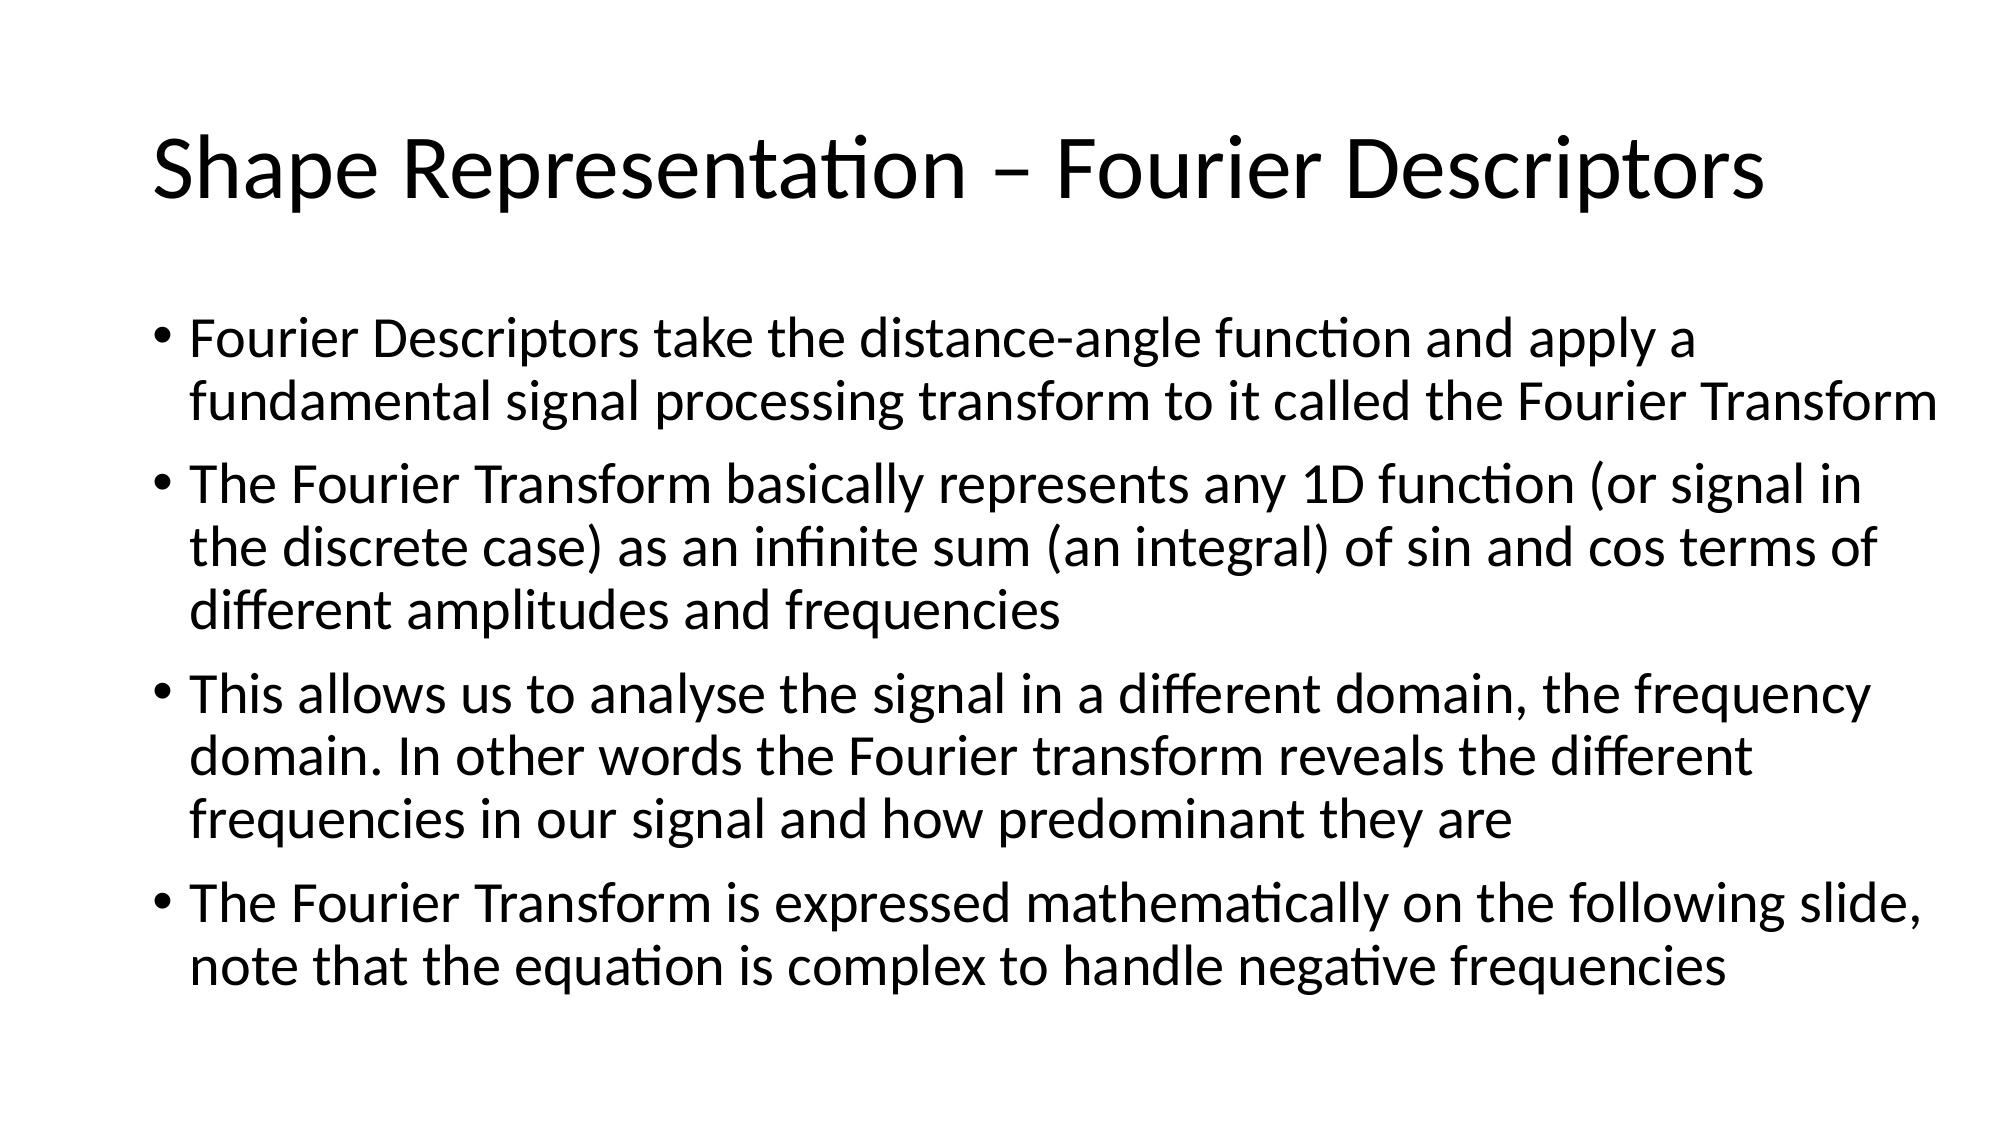

# Shape Representation – Fourier Descriptors
Fourier Descriptors take the distance-angle function and apply a fundamental signal processing transform to it called the Fourier Transform
The Fourier Transform basically represents any 1D function (or signal in the discrete case) as an infinite sum (an integral) of sin and cos terms of different amplitudes and frequencies
This allows us to analyse the signal in a different domain, the frequency domain. In other words the Fourier transform reveals the different frequencies in our signal and how predominant they are
The Fourier Transform is expressed mathematically on the following slide, note that the equation is complex to handle negative frequencies